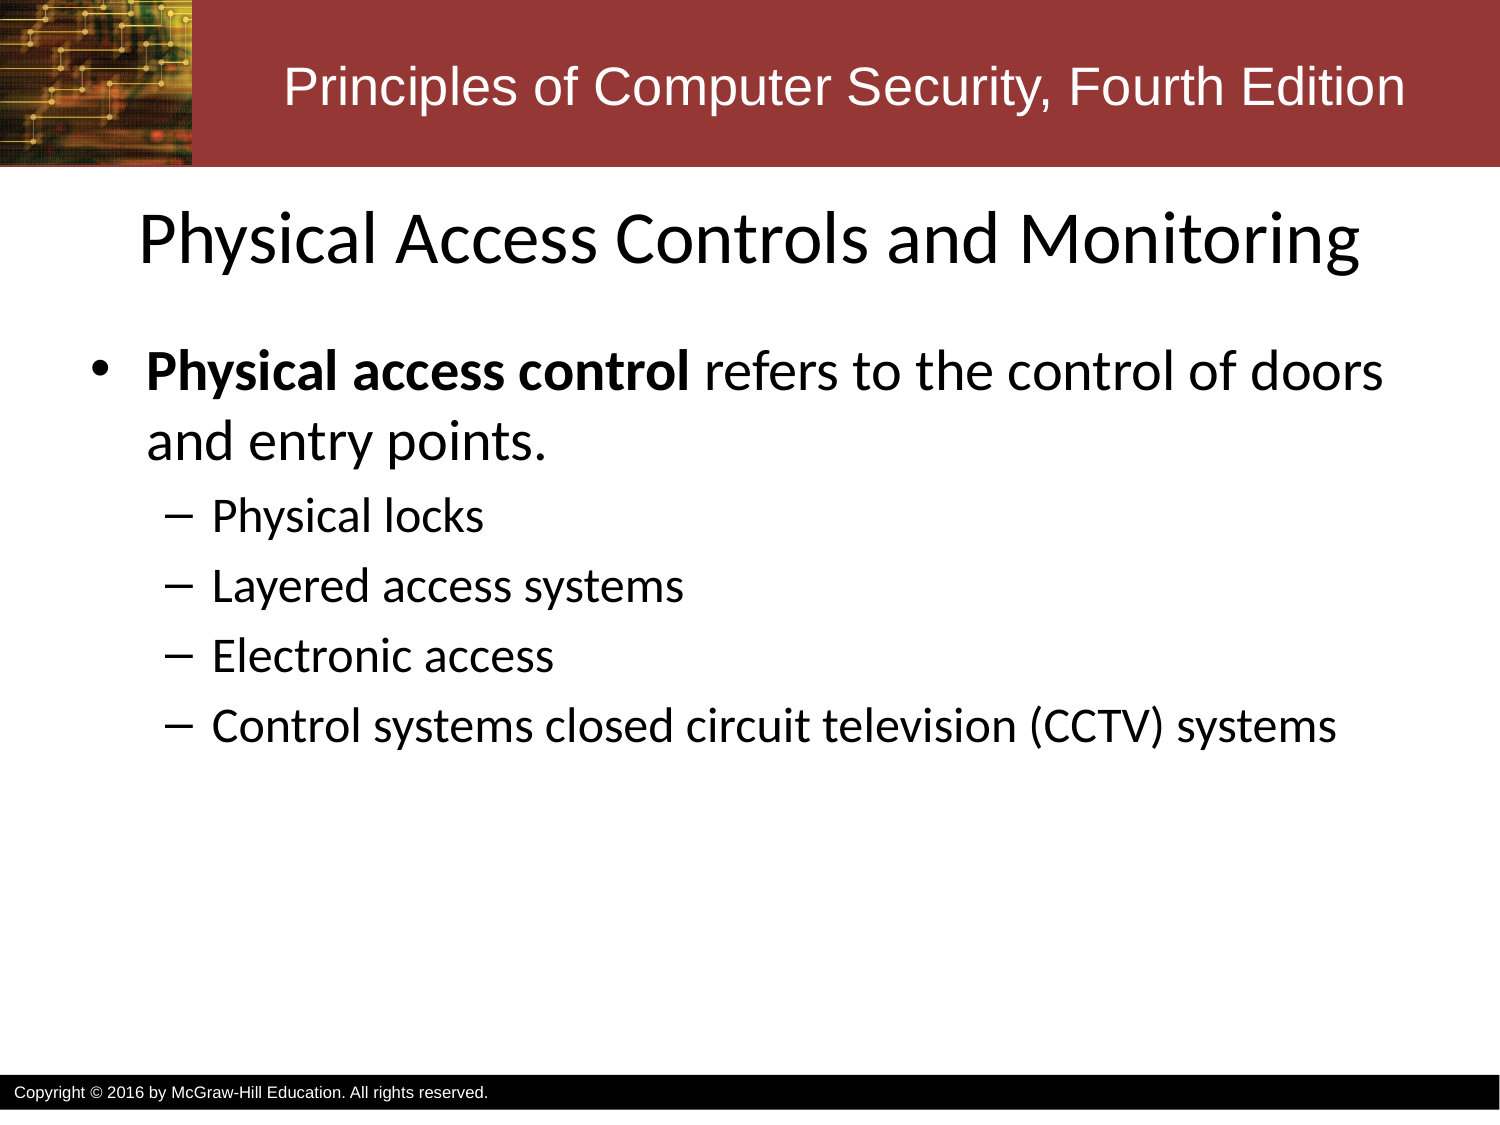

# Physical Access Controls and Monitoring
Physical access control refers to the control of doors and entry points.
Physical locks
Layered access systems
Electronic access
Control systems closed circuit television (CCTV) systems